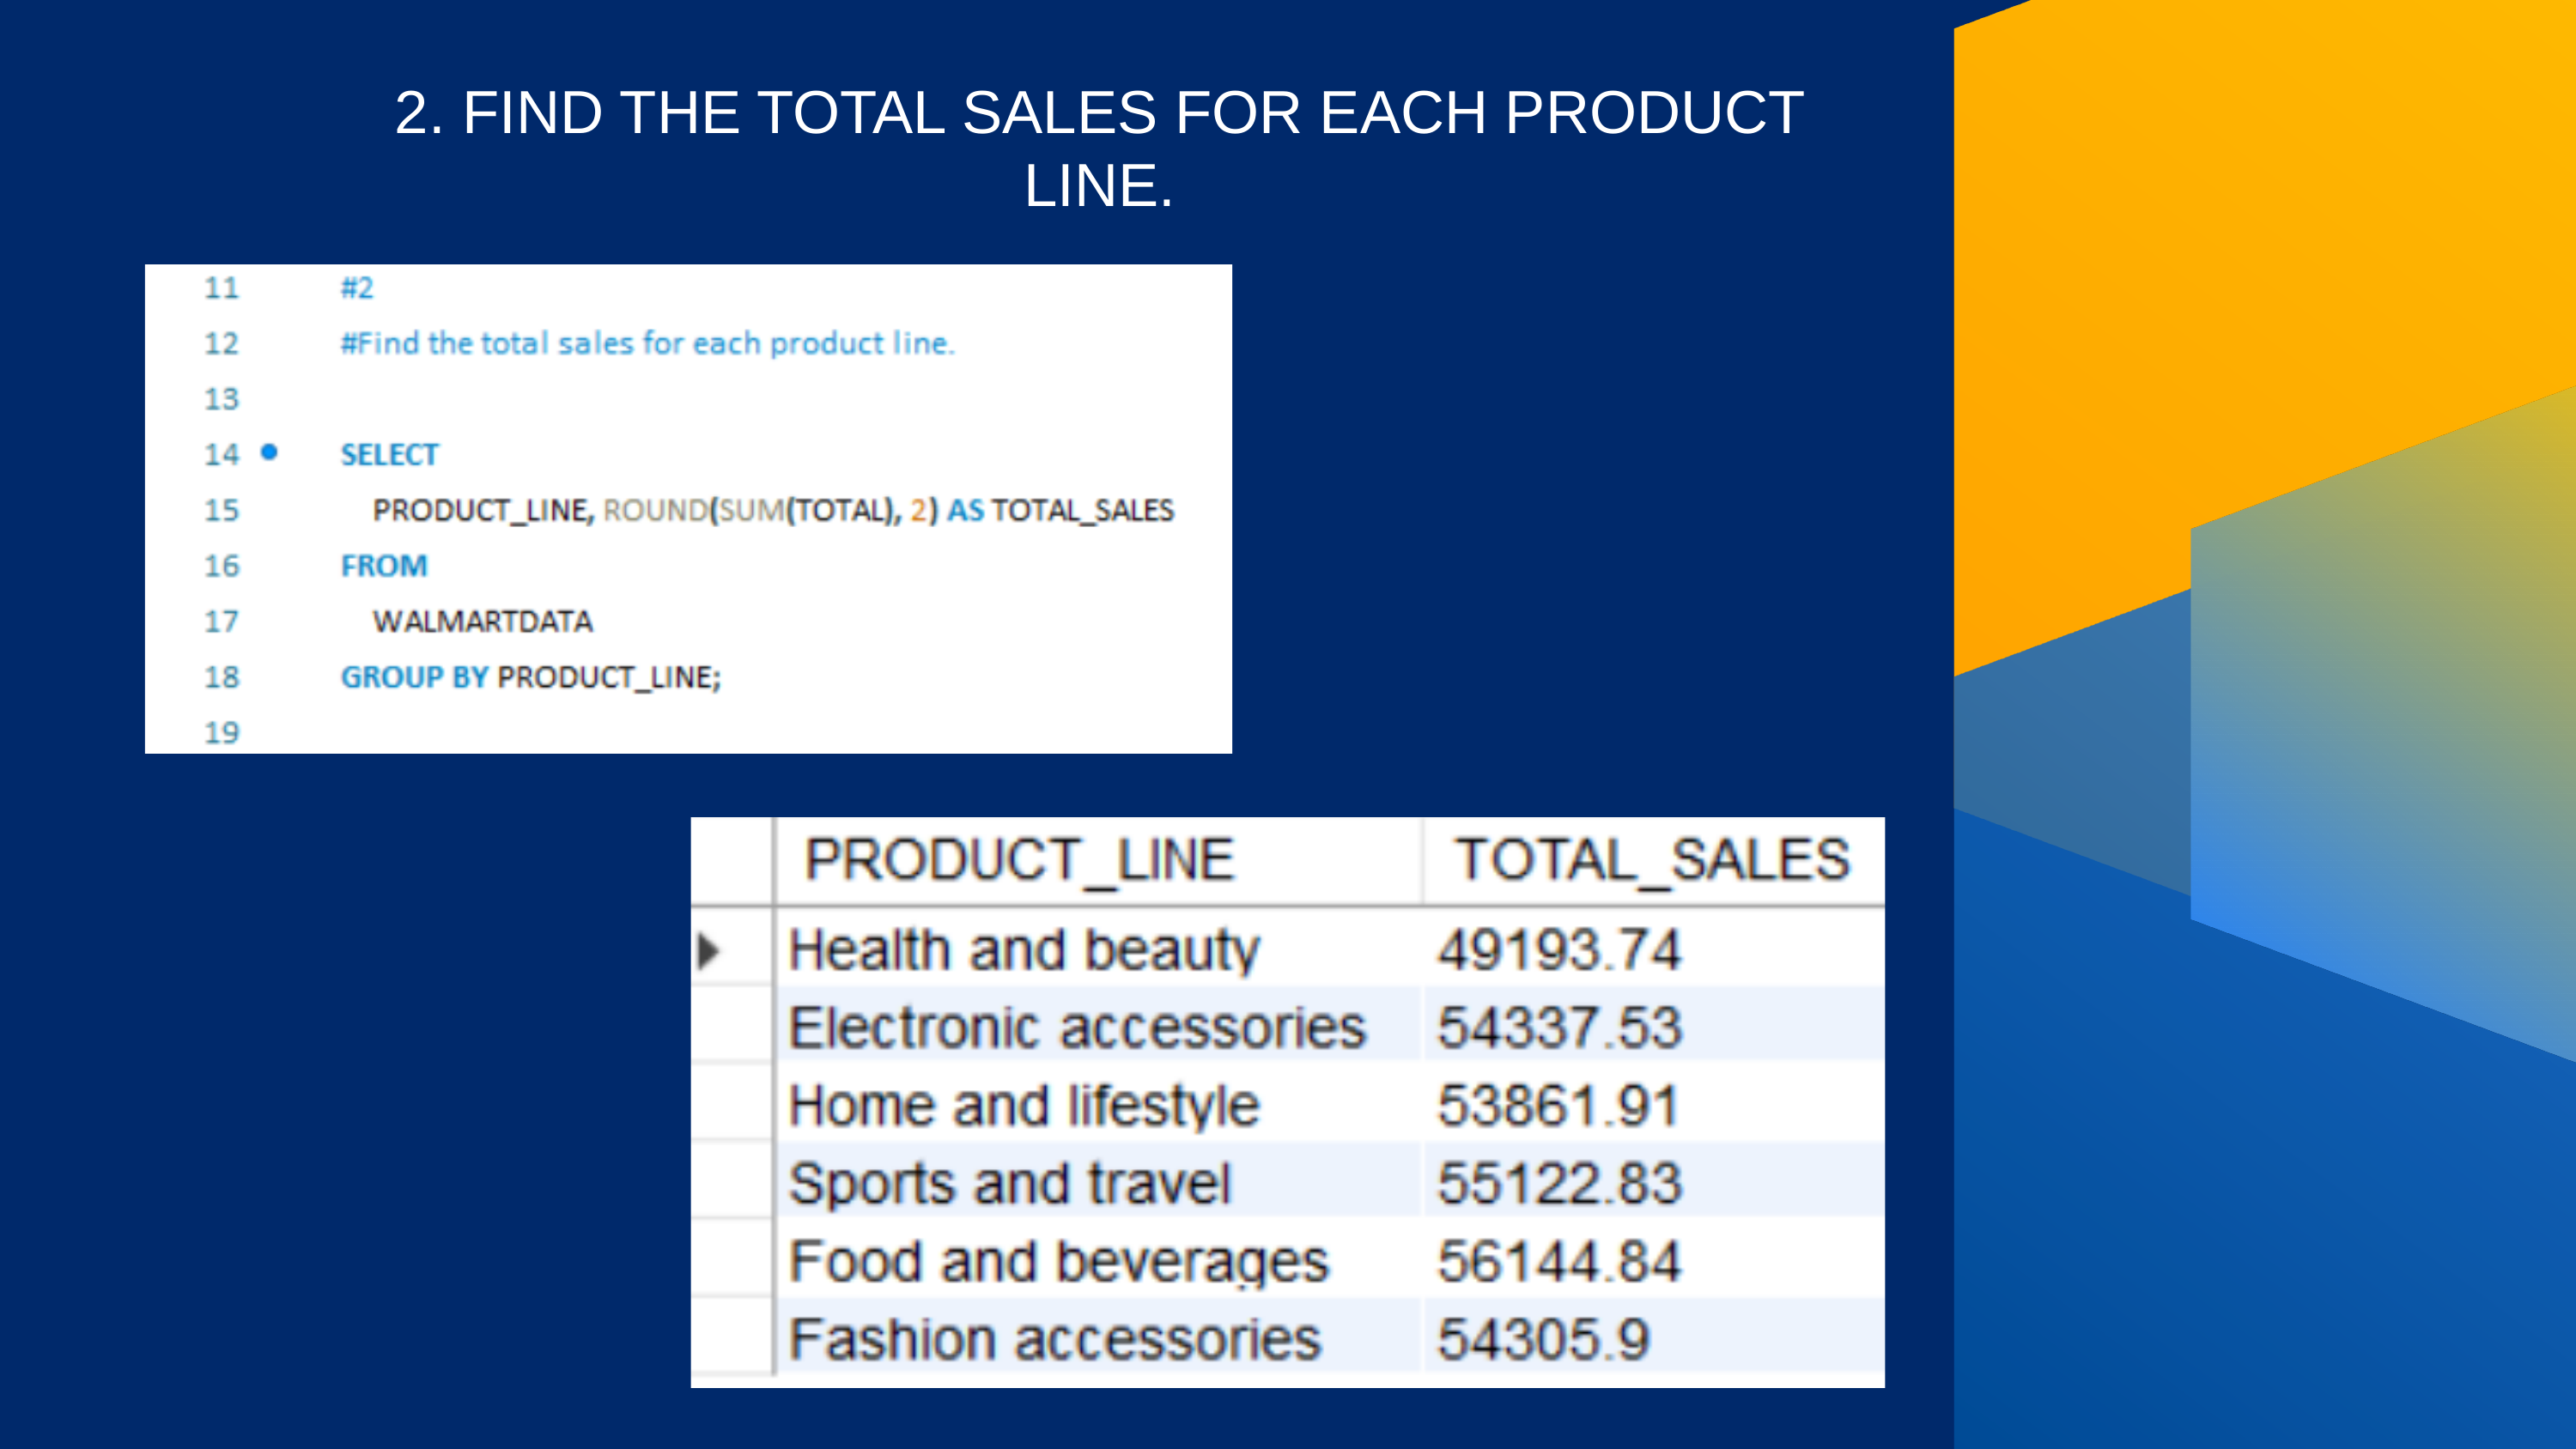

2. FIND THE TOTAL SALES FOR EACH PRODUCT LINE.